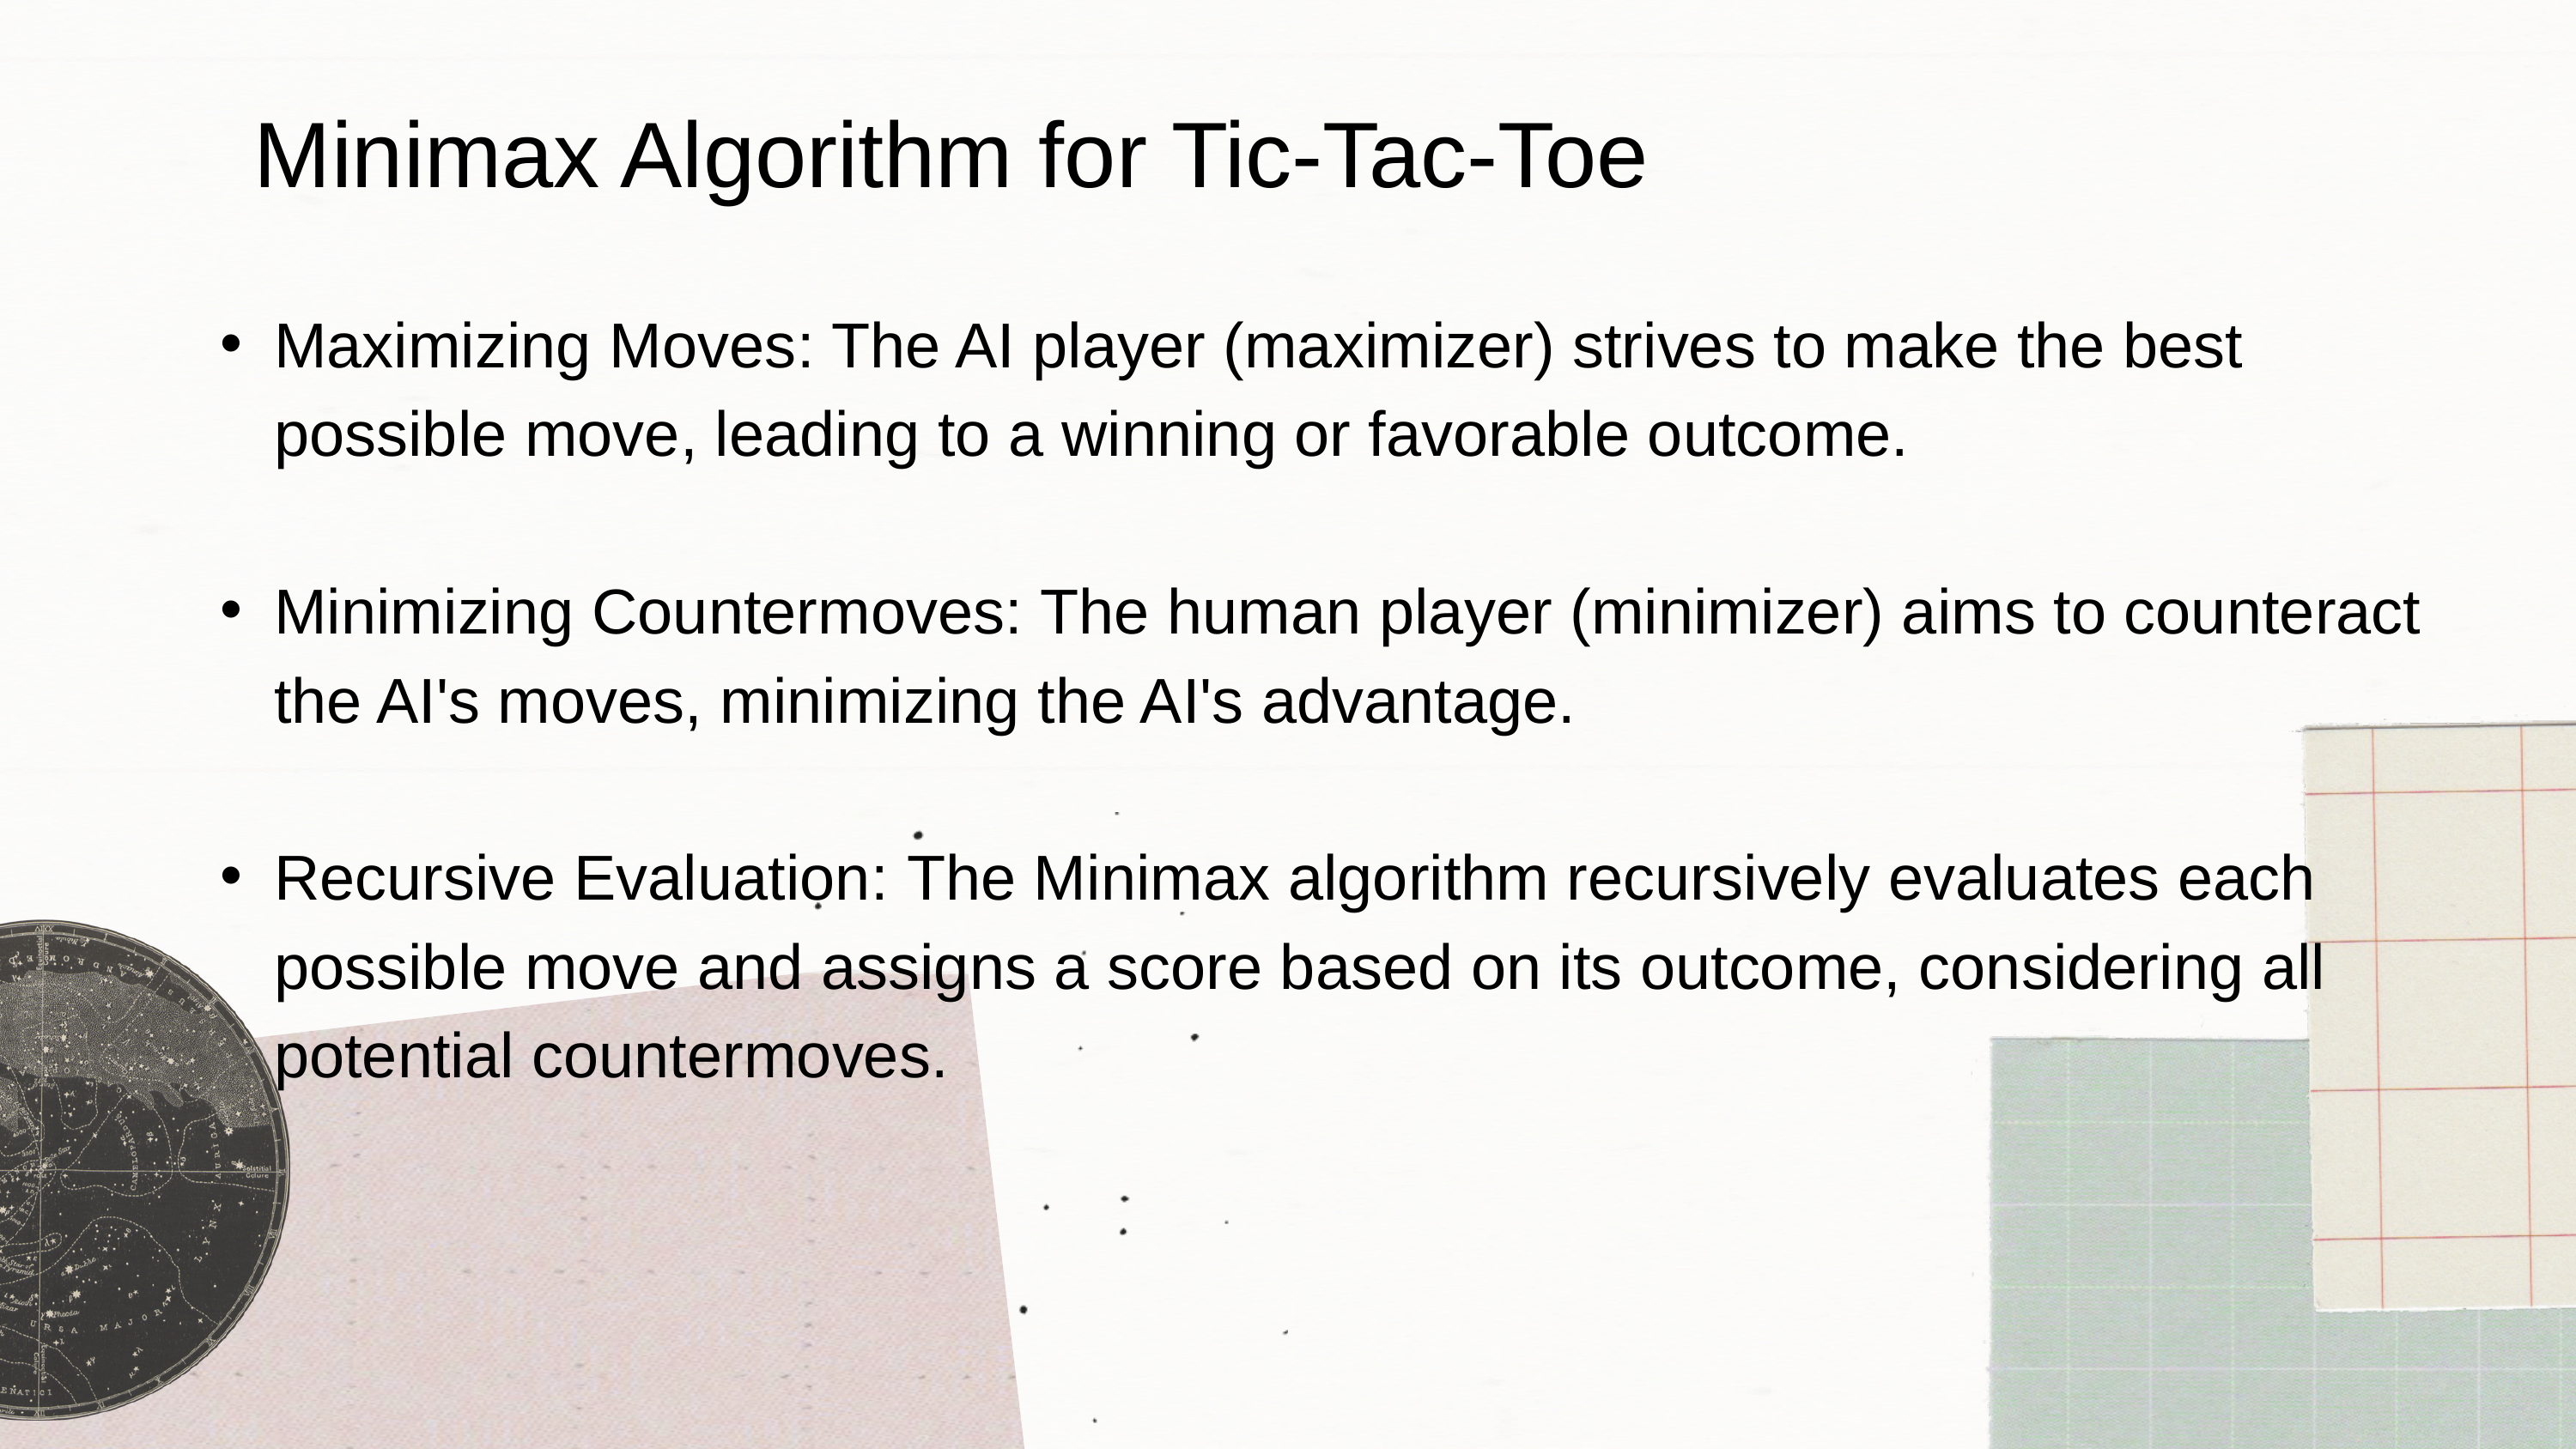

Minimax Algorithm for Tic-Tac-Toe
Maximizing Moves: The AI player (maximizer) strives to make the best possible move, leading to a winning or favorable outcome.

Minimizing Countermoves: The human player (minimizer) aims to counteract the AI's moves, minimizing the AI's advantage.

Recursive Evaluation: The Minimax algorithm recursively evaluates each possible move and assigns a score based on its outcome, considering all potential countermoves.